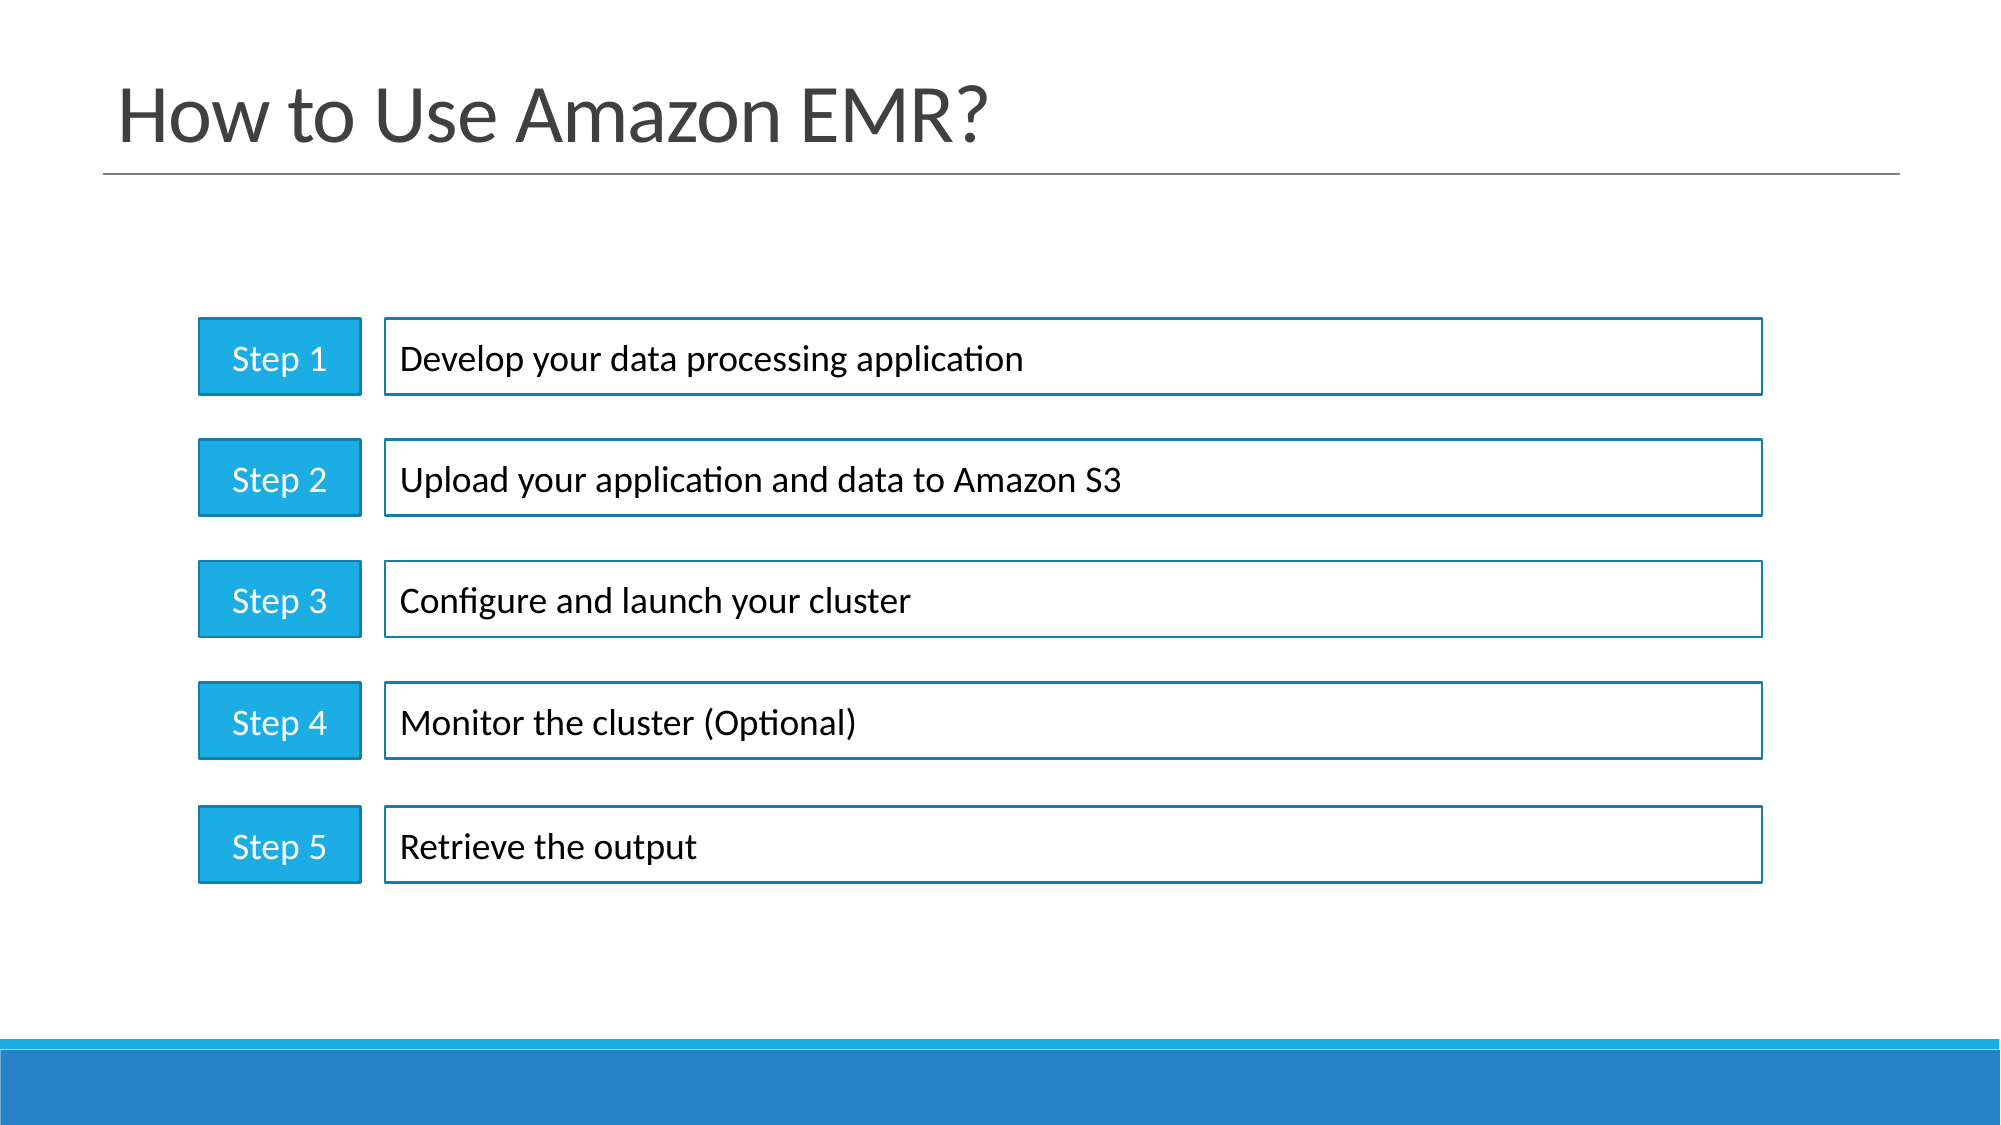

# How to Use Amazon EMR?
Step 1
Develop your data processing application
Step 2
Upload your application and data to Amazon S3
Step 3
Configure and launch your cluster
Step 4
Monitor the cluster (Optional)
Step 5
Retrieve the output